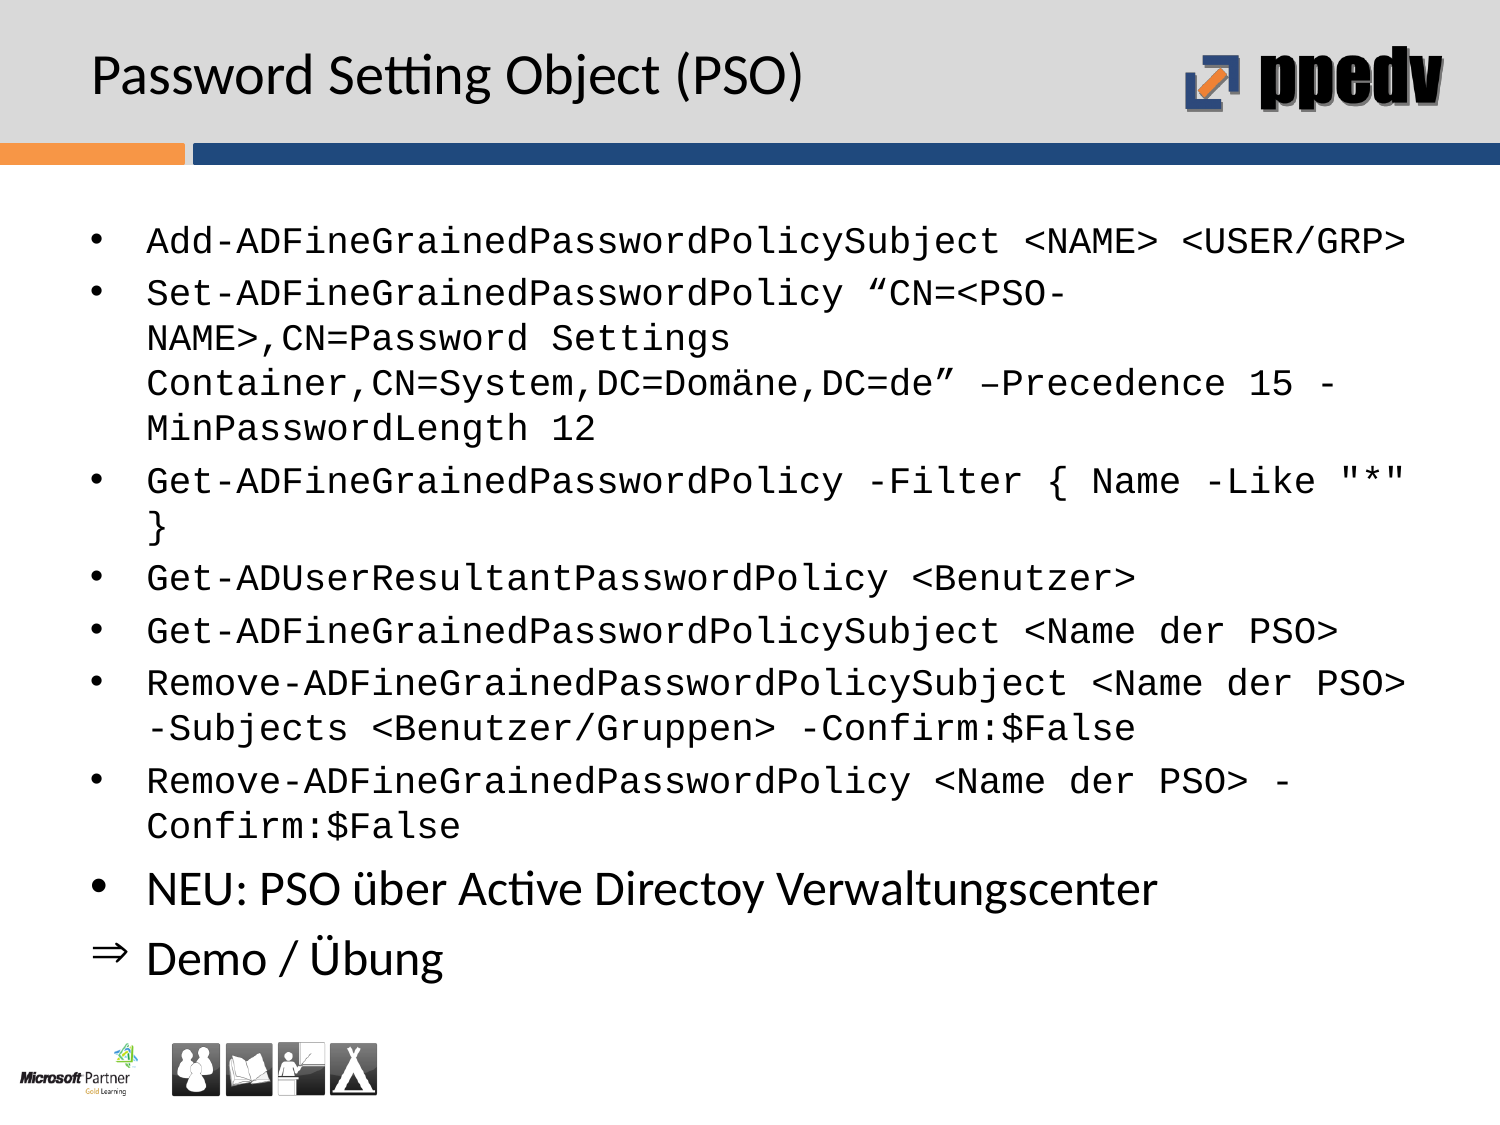

# Password Setting Object (PSO)
Add-ADFineGrainedPasswordPolicySubject <NAME> <USER/GRP>
Set-ADFineGrainedPasswordPolicy “CN=<PSO-NAME>,CN=Password Settings Container,CN=System,DC=Domäne,DC=de” –Precedence 15 -MinPasswordLength 12
Get-ADFineGrainedPasswordPolicy -Filter { Name -Like "*" }
Get-ADUserResultantPasswordPolicy <Benutzer>
Get-ADFineGrainedPasswordPolicySubject <Name der PSO>
Remove-ADFineGrainedPasswordPolicySubject <Name der PSO> -Subjects <Benutzer/Gruppen> -Confirm:$False
Remove-ADFineGrainedPasswordPolicy <Name der PSO> -Confirm:$False
NEU: PSO über Active Directoy Verwaltungscenter
Demo / Übung